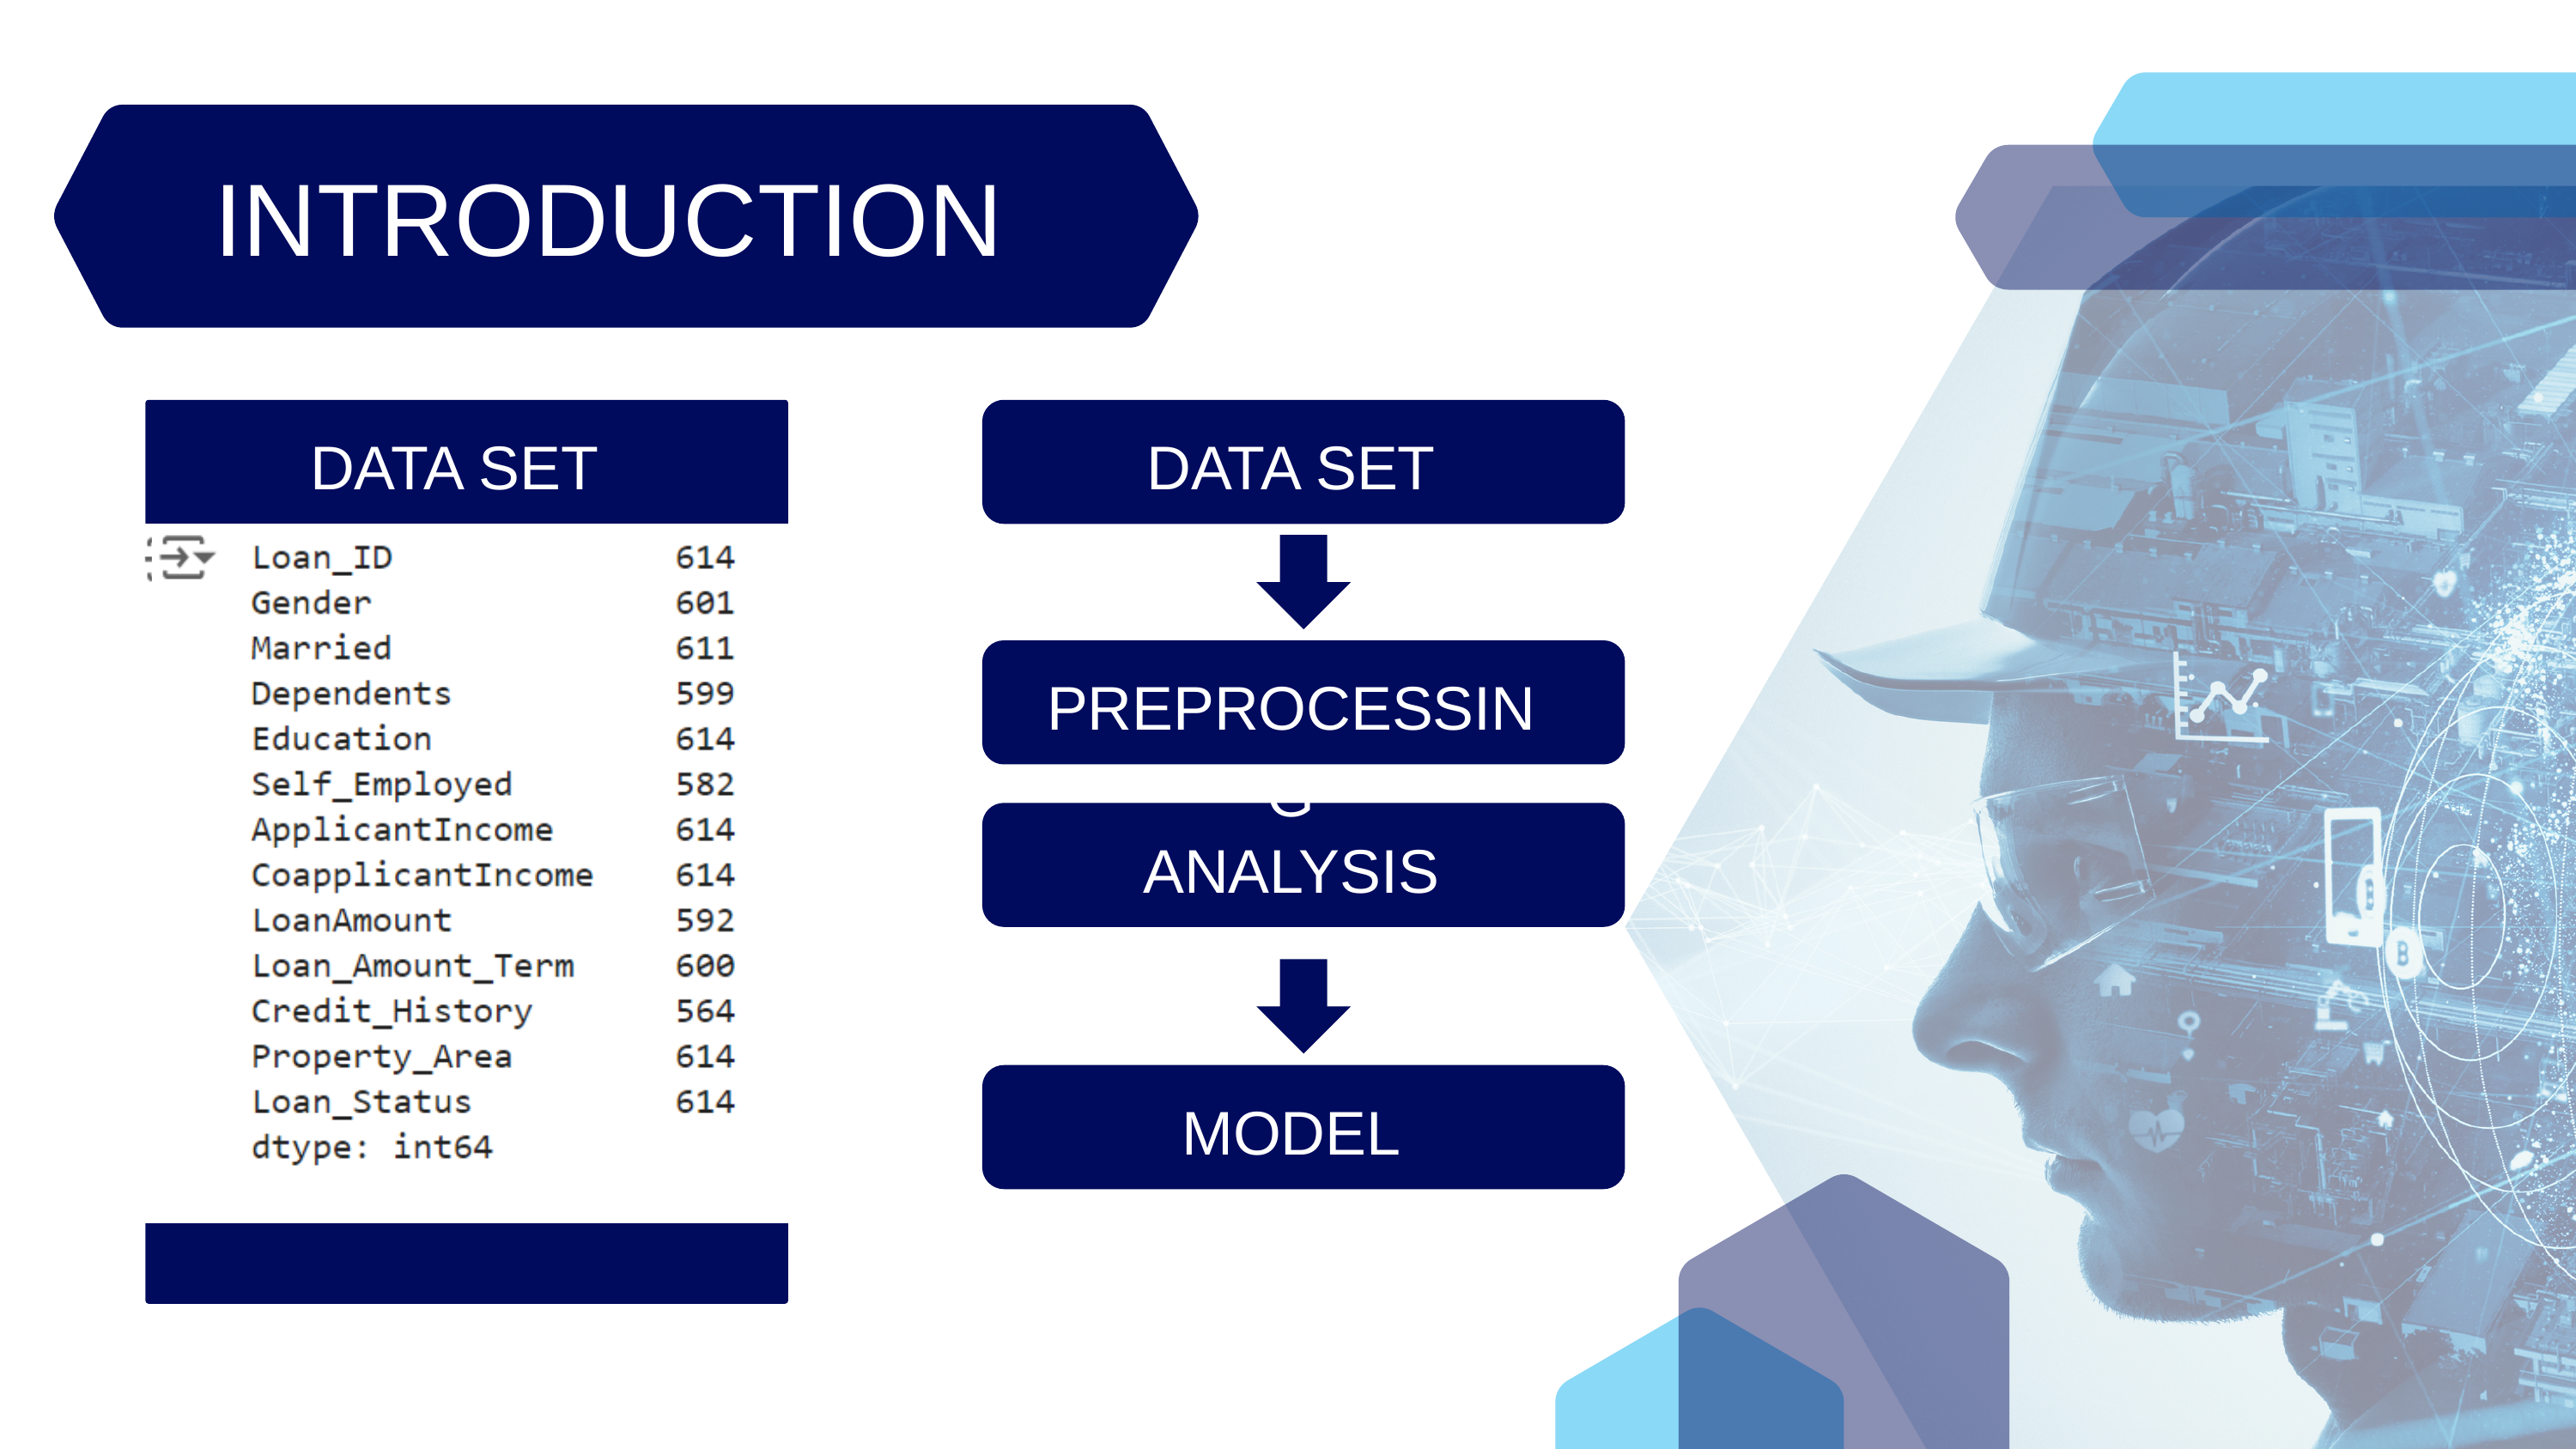

INTRODUCTION

DATA SET
DATA SET

PREPROCESSING

ANALYSIS

MODEL